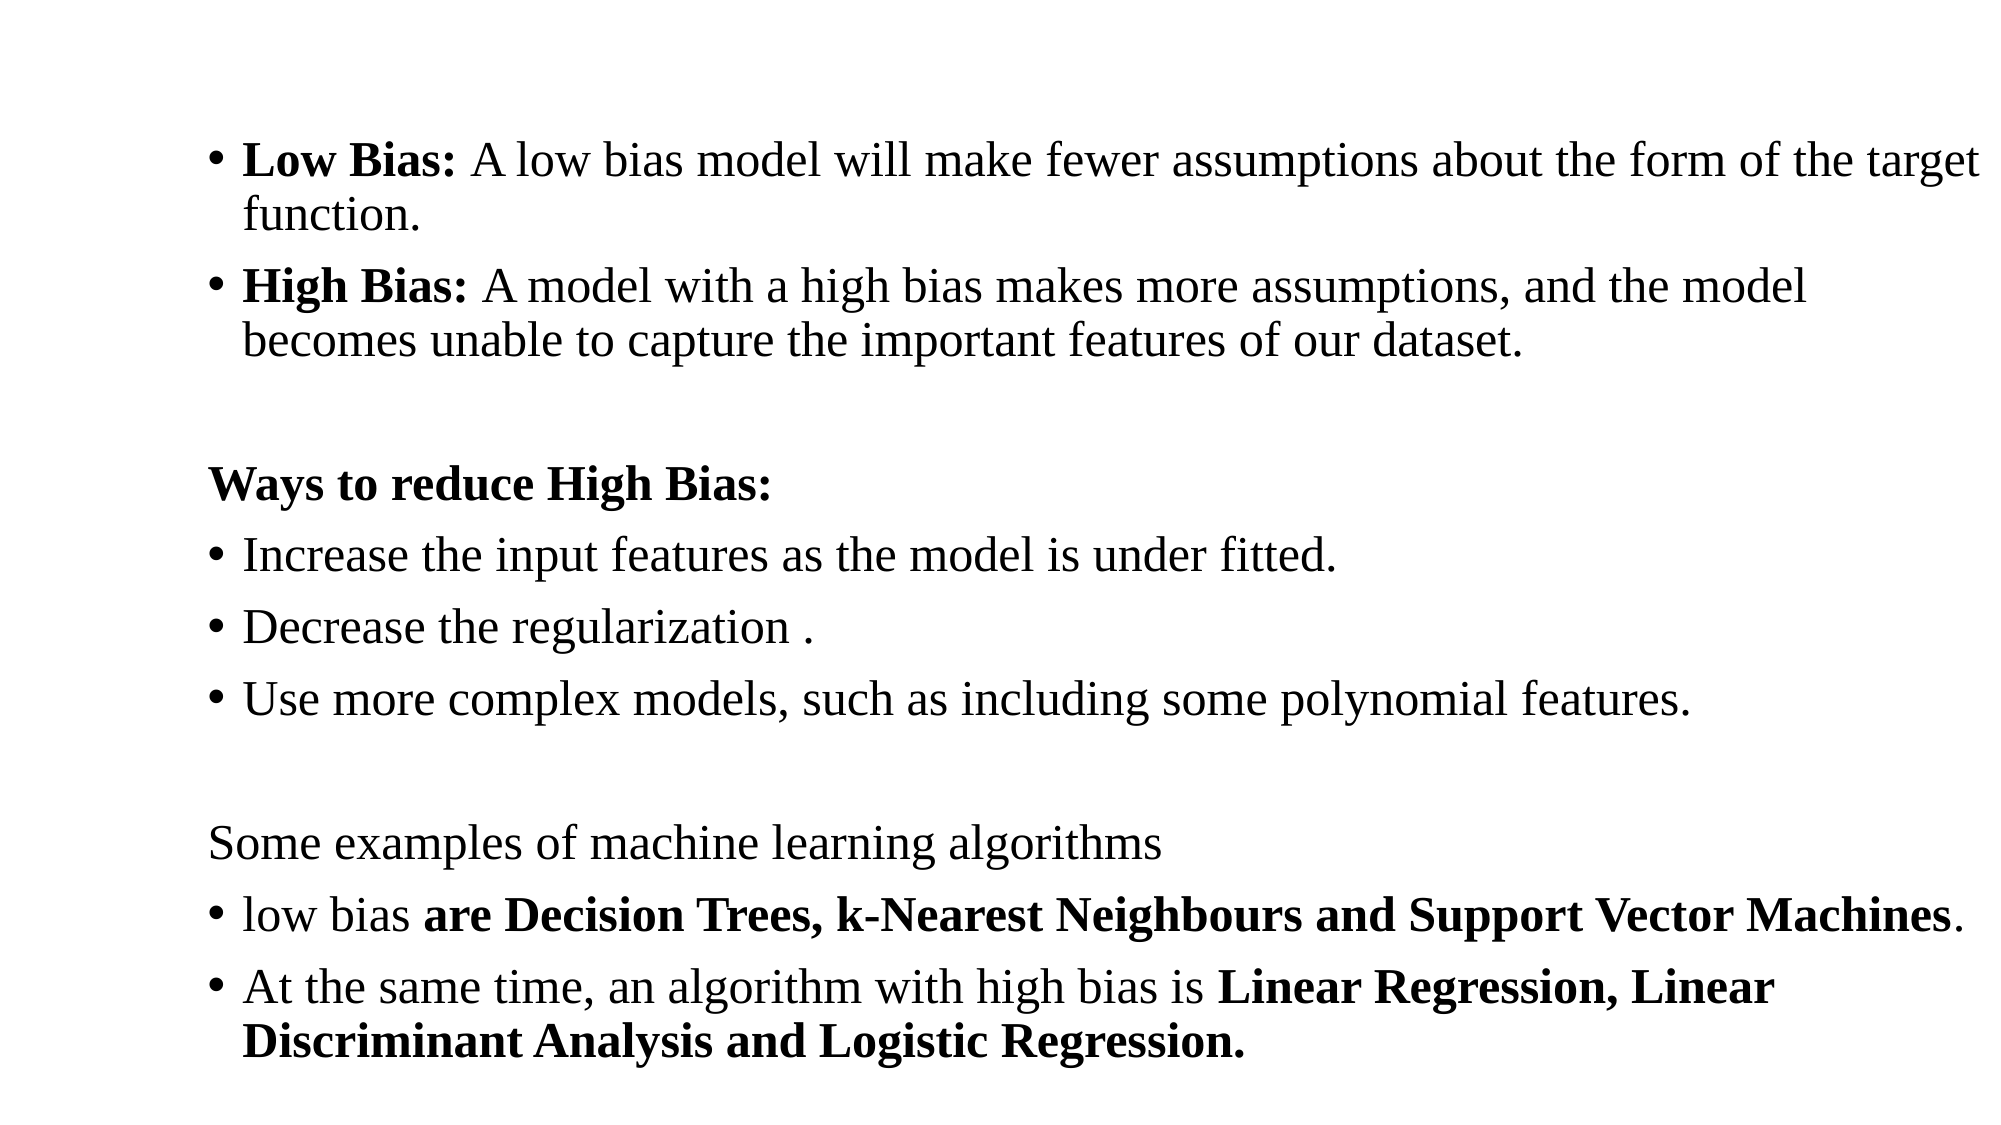

Low Bias: A low bias model will make fewer assumptions about the form of the target function.
High Bias: A model with a high bias makes more assumptions, and the model becomes unable to capture the important features of our dataset.

Ways to reduce High Bias:
Increase the input features as the model is under fitted.
Decrease the regularization .
Use more complex models, such as including some polynomial features.

Some examples of machine learning algorithms
low bias are Decision Trees, k-Nearest Neighbours and Support Vector Machines.
At the same time, an algorithm with high bias is Linear Regression, Linear Discriminant Analysis and Logistic Regression.